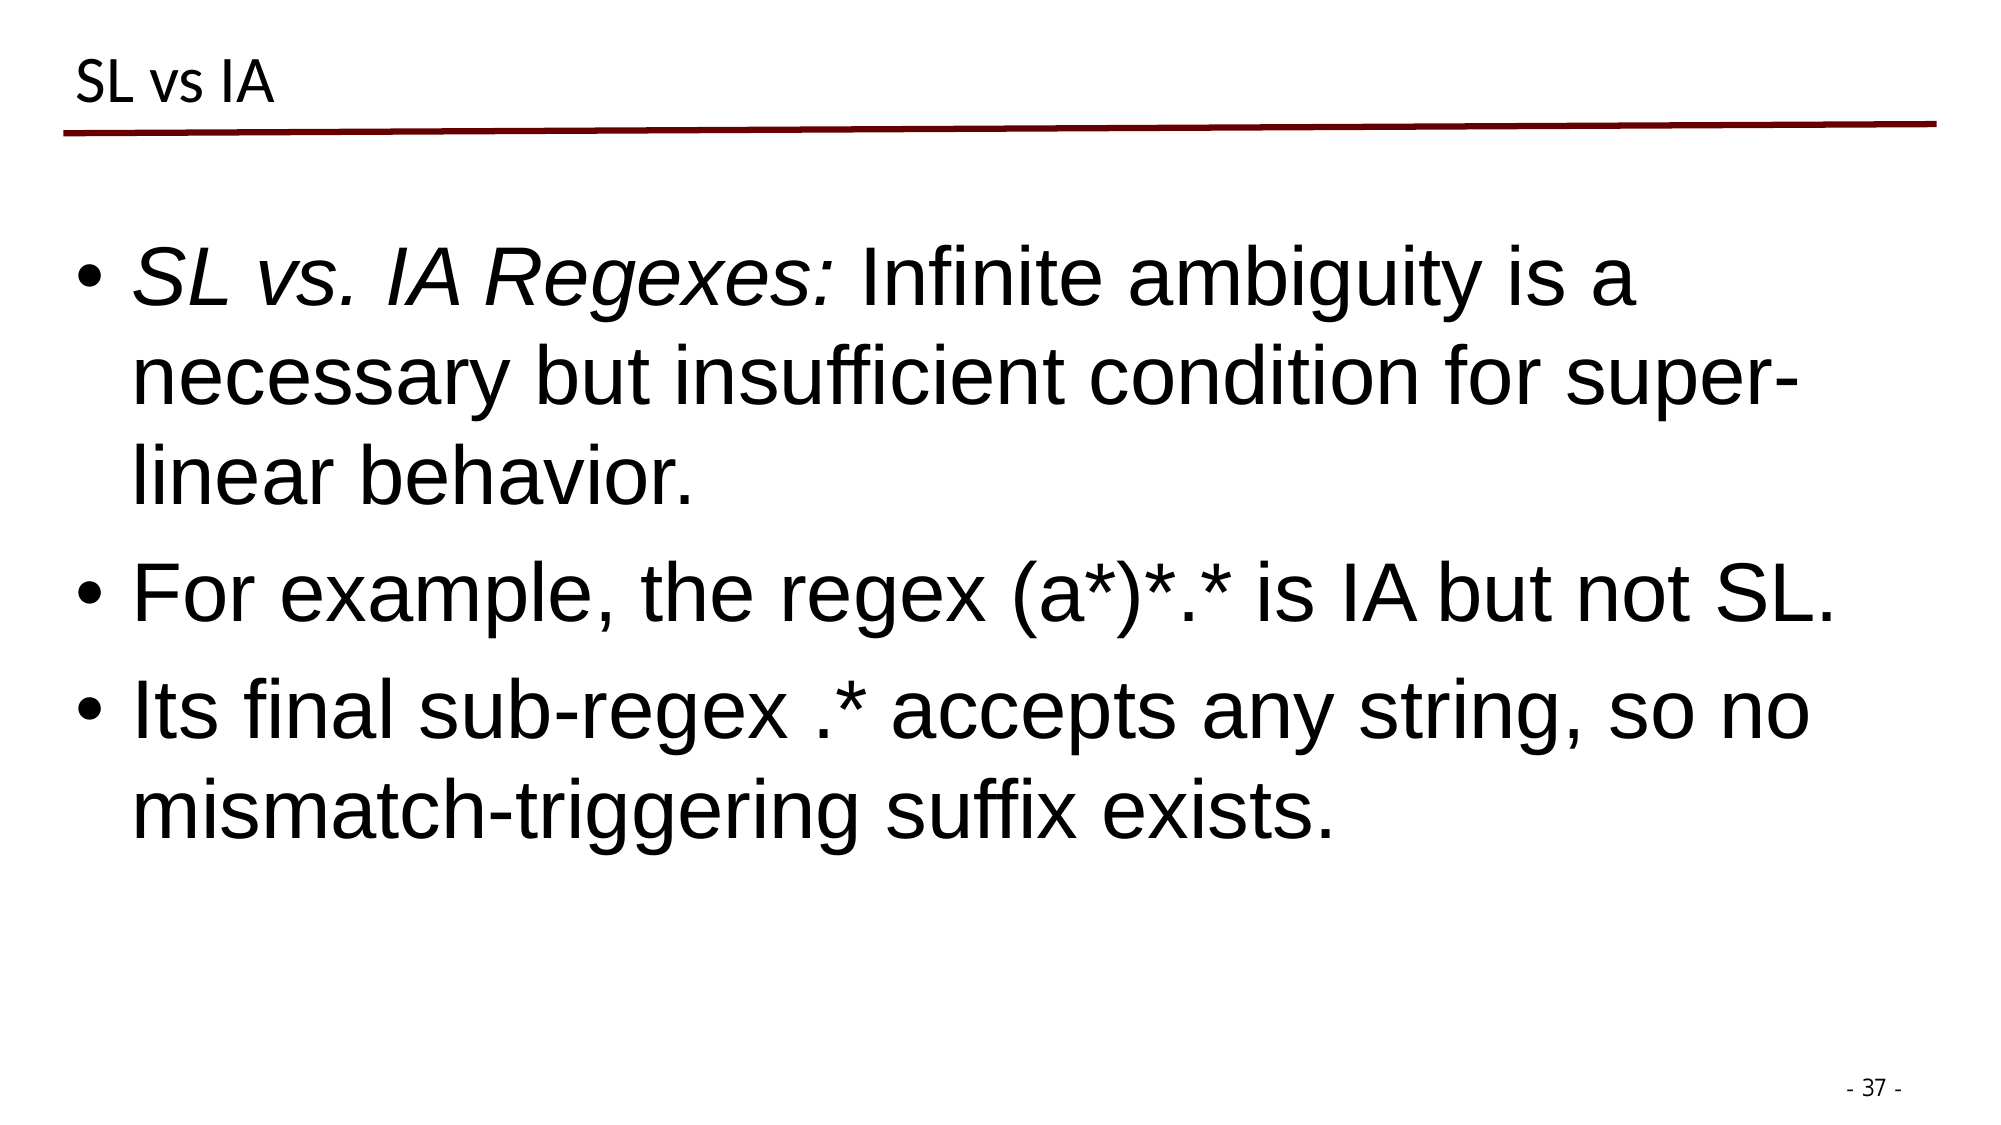

# SL vs IA
SL vs. IA Regexes: Infinite ambiguity is a necessary but insufficient condition for super-linear behavior.
For example, the regex (a*)*.* is IA but not SL.
Its final sub-regex .* accepts any string, so no mismatch-triggering suffix exists.